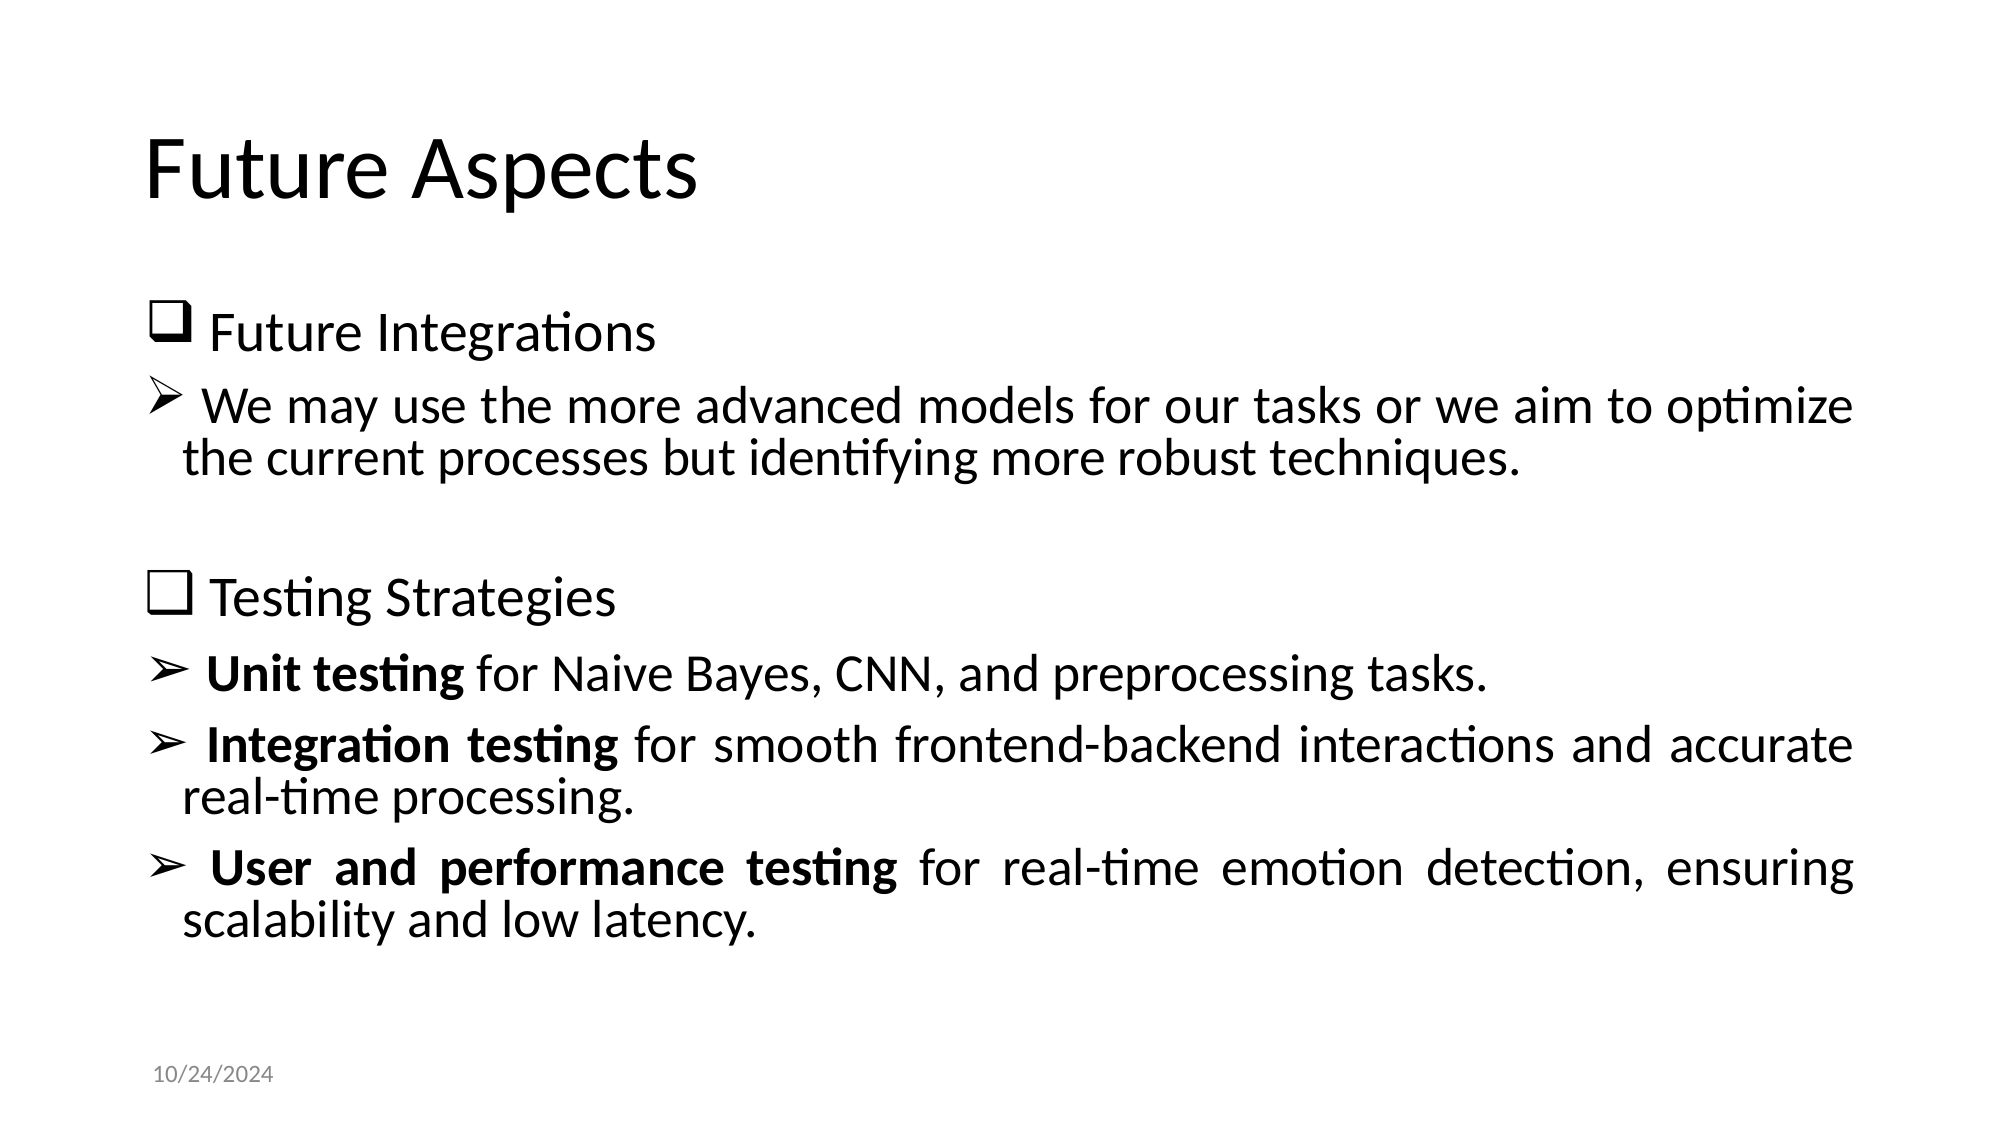

# Future Aspects
 Future Integrations
 We may use the more advanced models for our tasks or we aim to optimize the current processes but identifying more robust techniques.

 Testing Strategies
 Unit testing for Naive Bayes, CNN, and preprocessing tasks.
 Integration testing for smooth frontend-backend interactions and accurate real-time processing.
 User and performance testing for real-time emotion detection, ensuring scalability and low latency.
10/24/2024
46